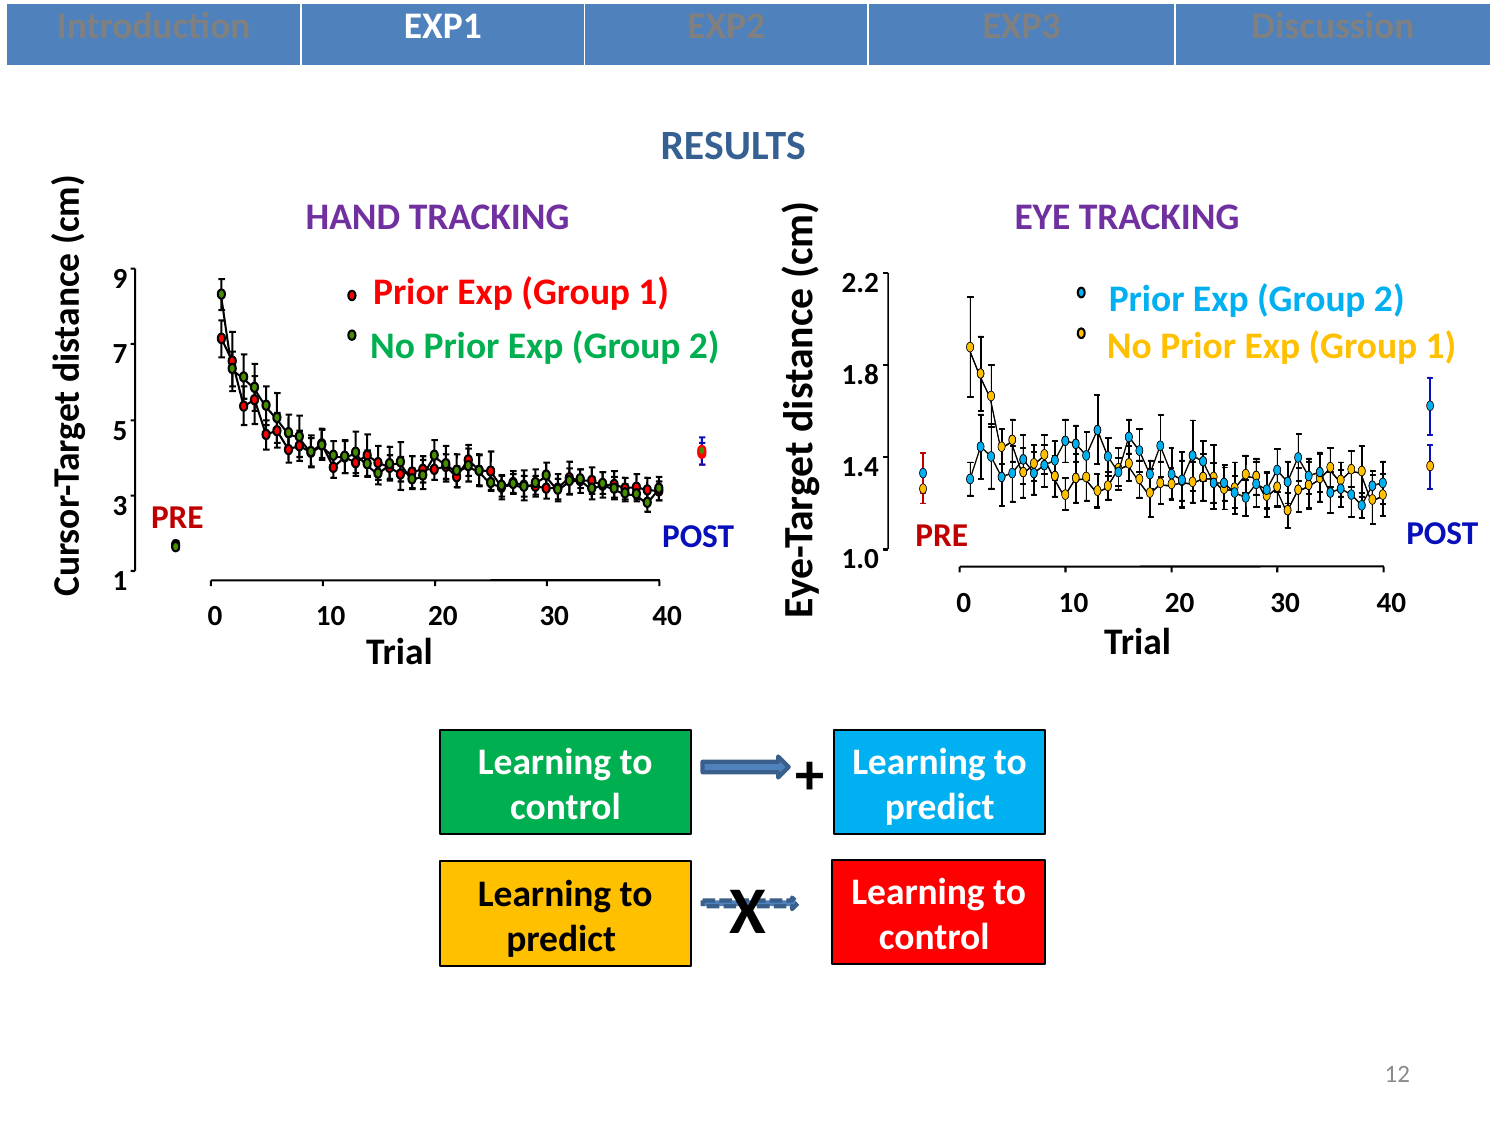

| Introduction | EXP1 | EXP2 | EXP3 | Discussion |
| --- | --- | --- | --- | --- |
RESULTS
HAND TRACKING
9

7

5

3

1

Prior Exp (Group 1)

 No Prior Exp (Group 2)

Cursor-Target distance (cm)

PRE

POST

0
10
20
30
40
Trial
EYE TRACKING
Prior Exp (Group 2)

 No Prior Exp (Group 1)

2.2

1.8
Eye-Target distance (cm)

1.4

POST
PRE
1.0

0
10
20
30
40
Trial
+
Learning to control
Learning to predict

X
Learning to control
Learning to predict

12